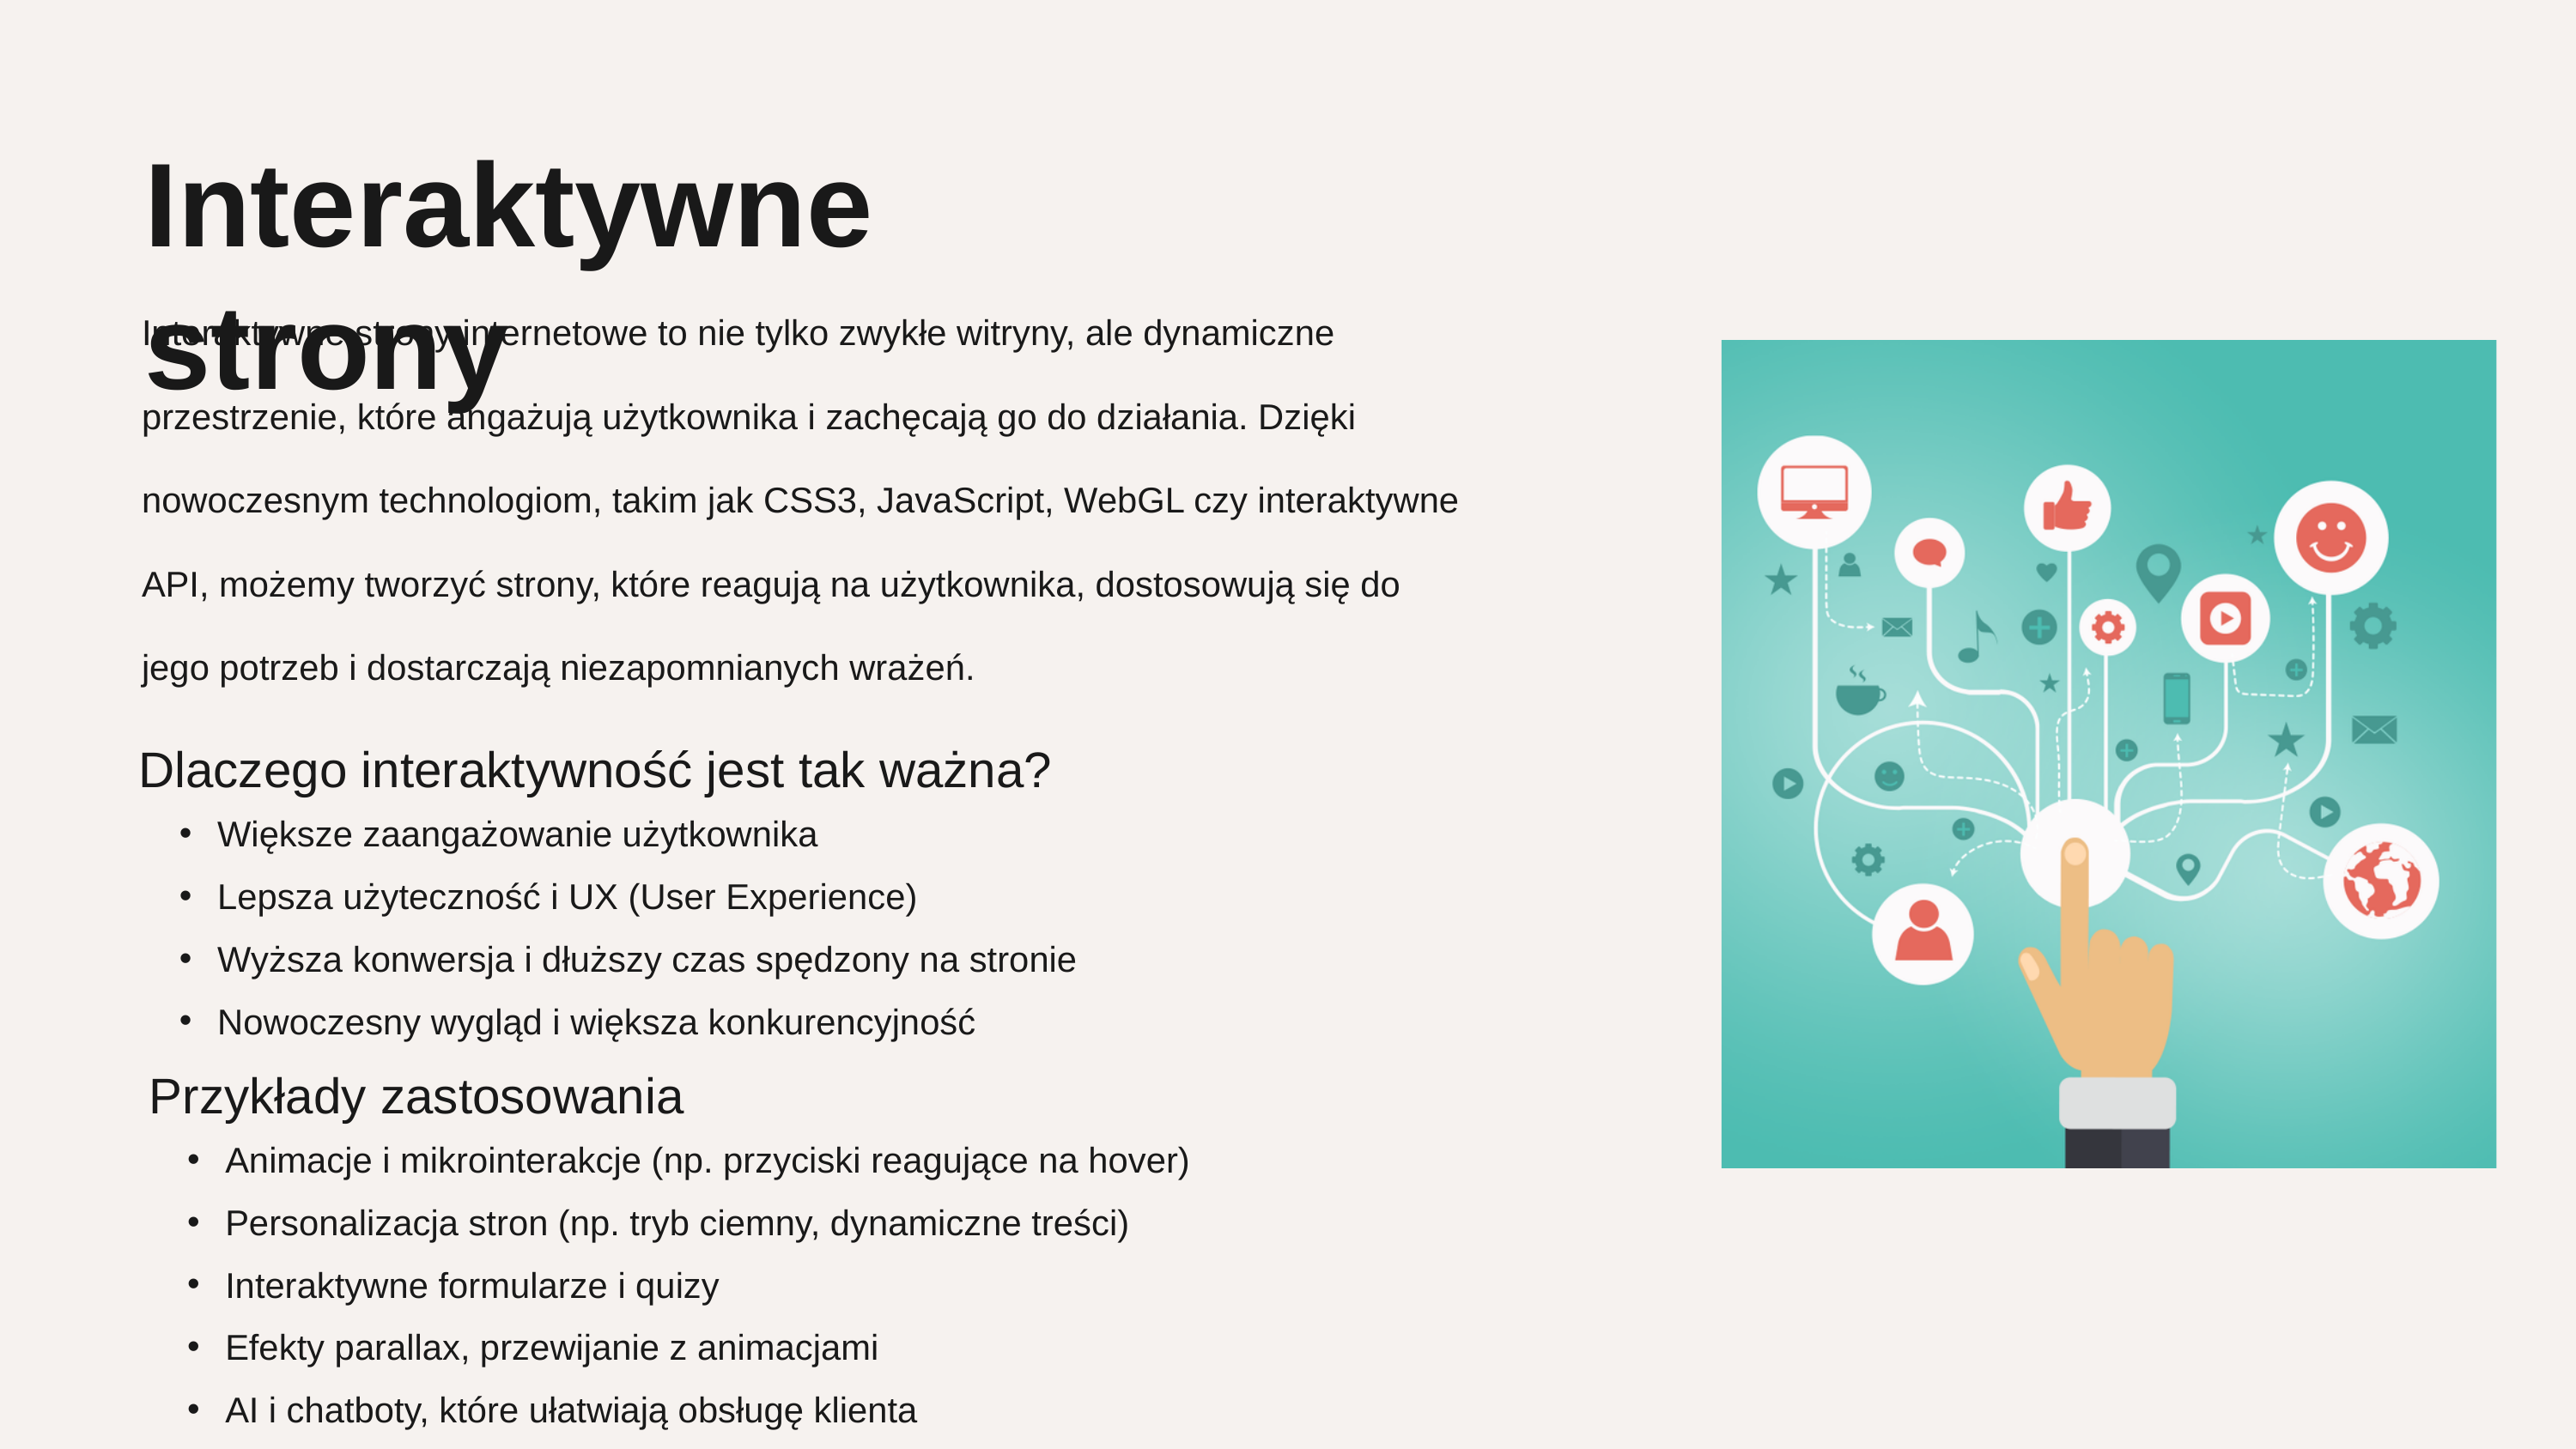

Interaktywne strony
Interaktywne strony internetowe to nie tylko zwykłe witryny, ale dynamiczne przestrzenie, które angażują użytkownika i zachęcają go do działania. Dzięki nowoczesnym technologiom, takim jak CSS3, JavaScript, WebGL czy interaktywne API, możemy tworzyć strony, które reagują na użytkownika, dostosowują się do jego potrzeb i dostarczają niezapomnianych wrażeń.

Dlaczego interaktywność jest tak ważna?
Większe zaangażowanie użytkownika
Lepsza użyteczność i UX (User Experience)
Wyższa konwersja i dłuższy czas spędzony na stronie
Nowoczesny wygląd i większa konkurencyjność
Przykłady zastosowania
Animacje i mikrointerakcje (np. przyciski reagujące na hover)
Personalizacja stron (np. tryb ciemny, dynamiczne treści)
Interaktywne formularze i quizy
Efekty parallax, przewijanie z animacjami
AI i chatboty, które ułatwiają obsługę klienta